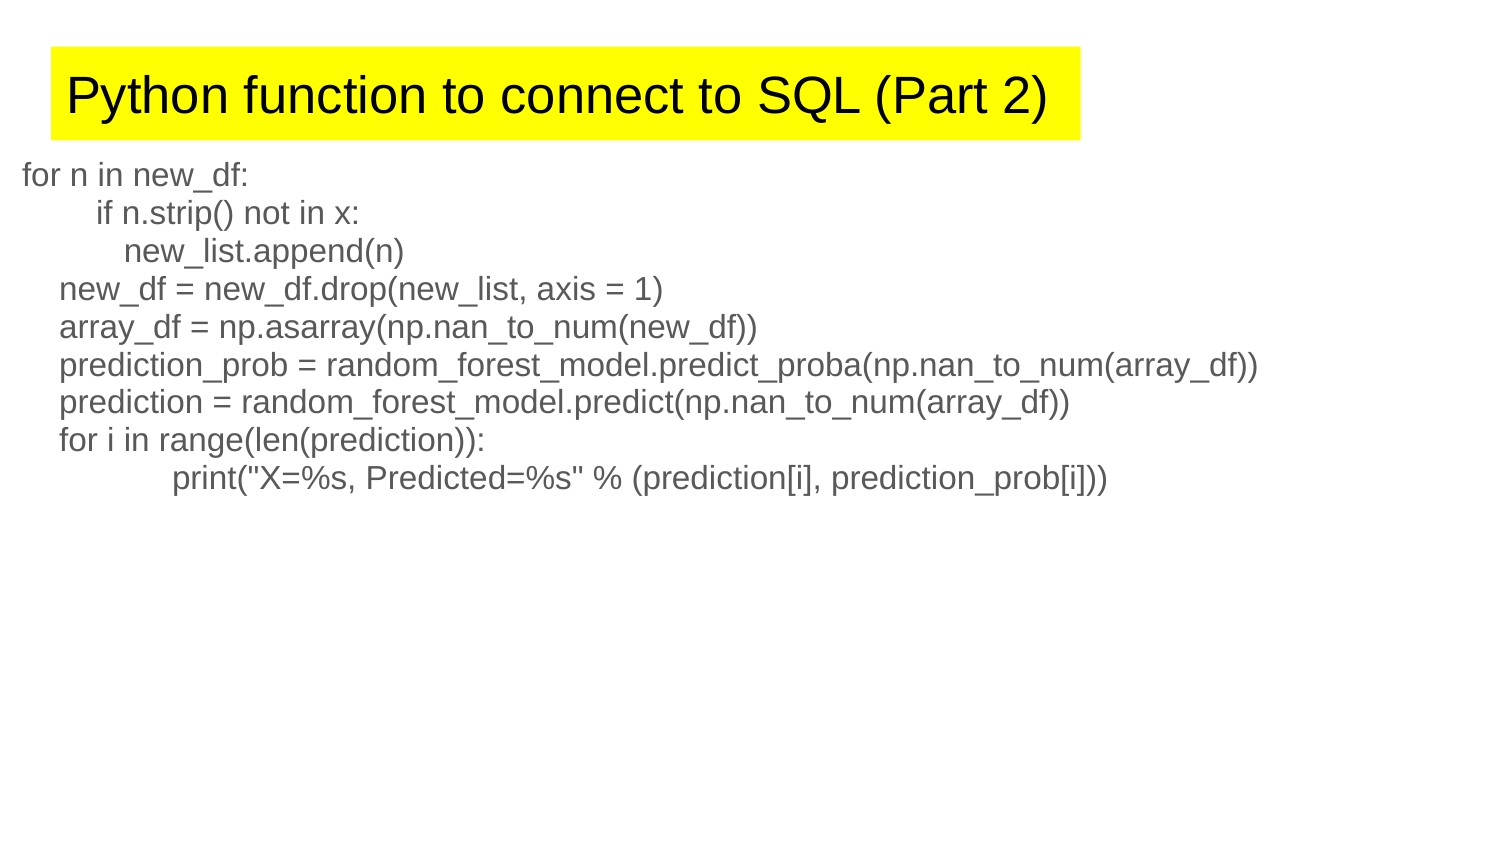

# Python function to connect to SQL (Part 2)
for n in new_df:
        if n.strip() not in x:
           new_list.append(n)
    new_df = new_df.drop(new_list, axis = 1)
    array_df = np.asarray(np.nan_to_num(new_df))
    prediction_prob = random_forest_model.predict_proba(np.nan_to_num(array_df))
    prediction = random_forest_model.predict(np.nan_to_num(array_df))
    for i in range(len(prediction)):
	print("X=%s, Predicted=%s" % (prediction[i], prediction_prob[i]))